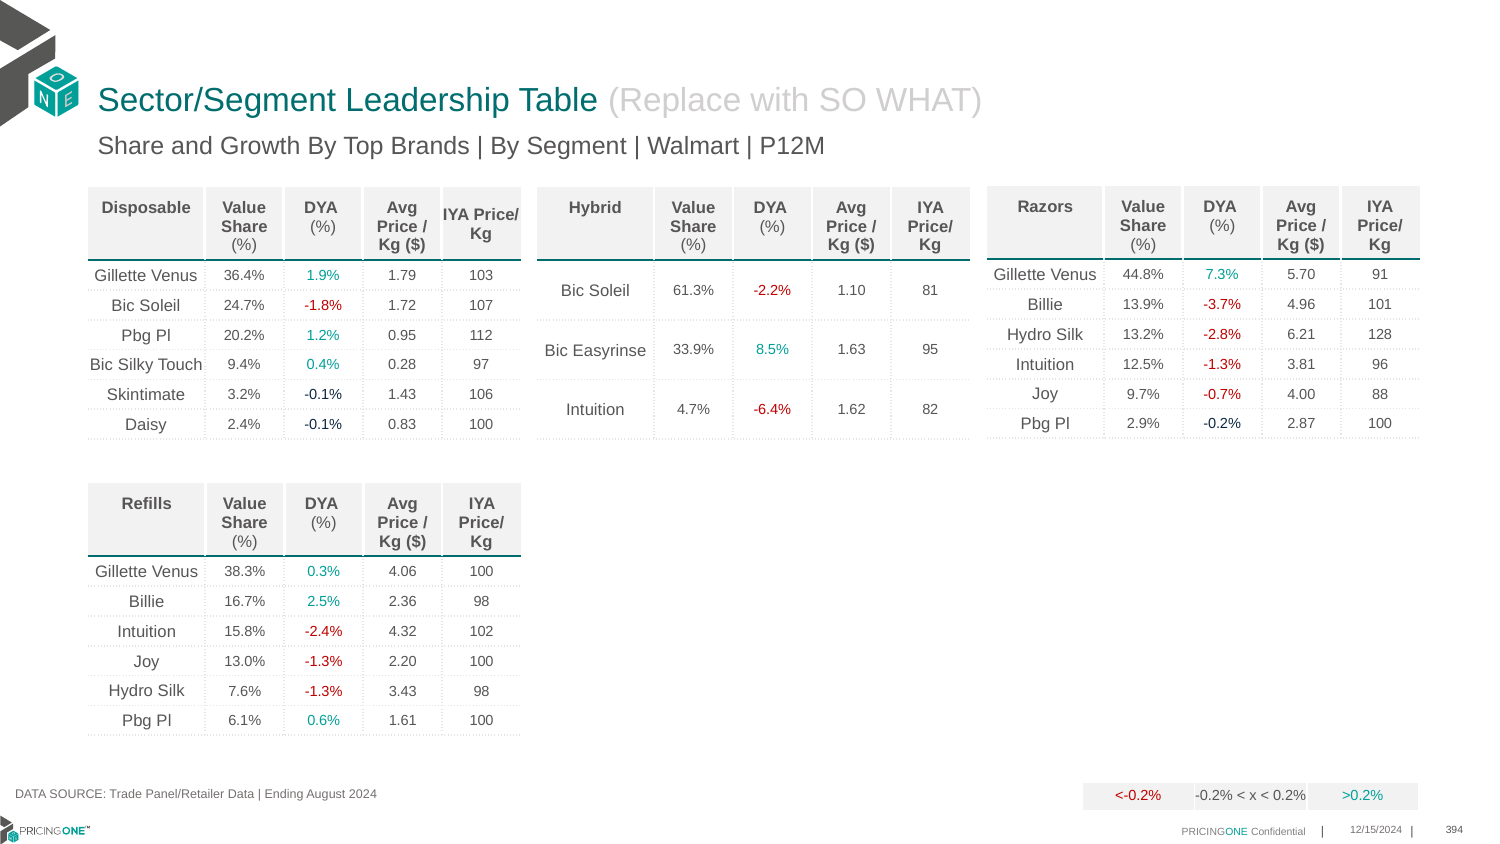

# Sector/Segment Leadership Table (Replace with SO WHAT)
Share and Growth By Top Brands | By Segment | Walmart | P12M
| Razors | Value Share (%) | DYA (%) | Avg Price /Kg ($) | IYA Price/Kg |
| --- | --- | --- | --- | --- |
| Gillette Venus | 44.8% | 7.3% | 5.70 | 91 |
| Billie | 13.9% | -3.7% | 4.96 | 101 |
| Hydro Silk | 13.2% | -2.8% | 6.21 | 128 |
| Intuition | 12.5% | -1.3% | 3.81 | 96 |
| Joy | 9.7% | -0.7% | 4.00 | 88 |
| Pbg Pl | 2.9% | -0.2% | 2.87 | 100 |
| Disposable | Value Share (%) | DYA (%) | Avg Price /Kg ($) | IYA Price/ Kg |
| --- | --- | --- | --- | --- |
| Gillette Venus | 36.4% | 1.9% | 1.79 | 103 |
| Bic Soleil | 24.7% | -1.8% | 1.72 | 107 |
| Pbg Pl | 20.2% | 1.2% | 0.95 | 112 |
| Bic Silky Touch | 9.4% | 0.4% | 0.28 | 97 |
| Skintimate | 3.2% | -0.1% | 1.43 | 106 |
| Daisy | 2.4% | -0.1% | 0.83 | 100 |
| Hybrid | Value Share (%) | DYA (%) | Avg Price /Kg ($) | IYA Price/Kg |
| --- | --- | --- | --- | --- |
| Bic Soleil | 61.3% | -2.2% | 1.10 | 81 |
| Bic Easyrinse | 33.9% | 8.5% | 1.63 | 95 |
| Intuition | 4.7% | -6.4% | 1.62 | 82 |
| Refills | Value Share (%) | DYA (%) | Avg Price /Kg ($) | IYA Price/Kg |
| --- | --- | --- | --- | --- |
| Gillette Venus | 38.3% | 0.3% | 4.06 | 100 |
| Billie | 16.7% | 2.5% | 2.36 | 98 |
| Intuition | 15.8% | -2.4% | 4.32 | 102 |
| Joy | 13.0% | -1.3% | 2.20 | 100 |
| Hydro Silk | 7.6% | -1.3% | 3.43 | 98 |
| Pbg Pl | 6.1% | 0.6% | 1.61 | 100 |
DATA SOURCE: Trade Panel/Retailer Data | Ending August 2024
| <-0.2% | -0.2% < x < 0.2% | >0.2% |
| --- | --- | --- |

12/15/2024
394